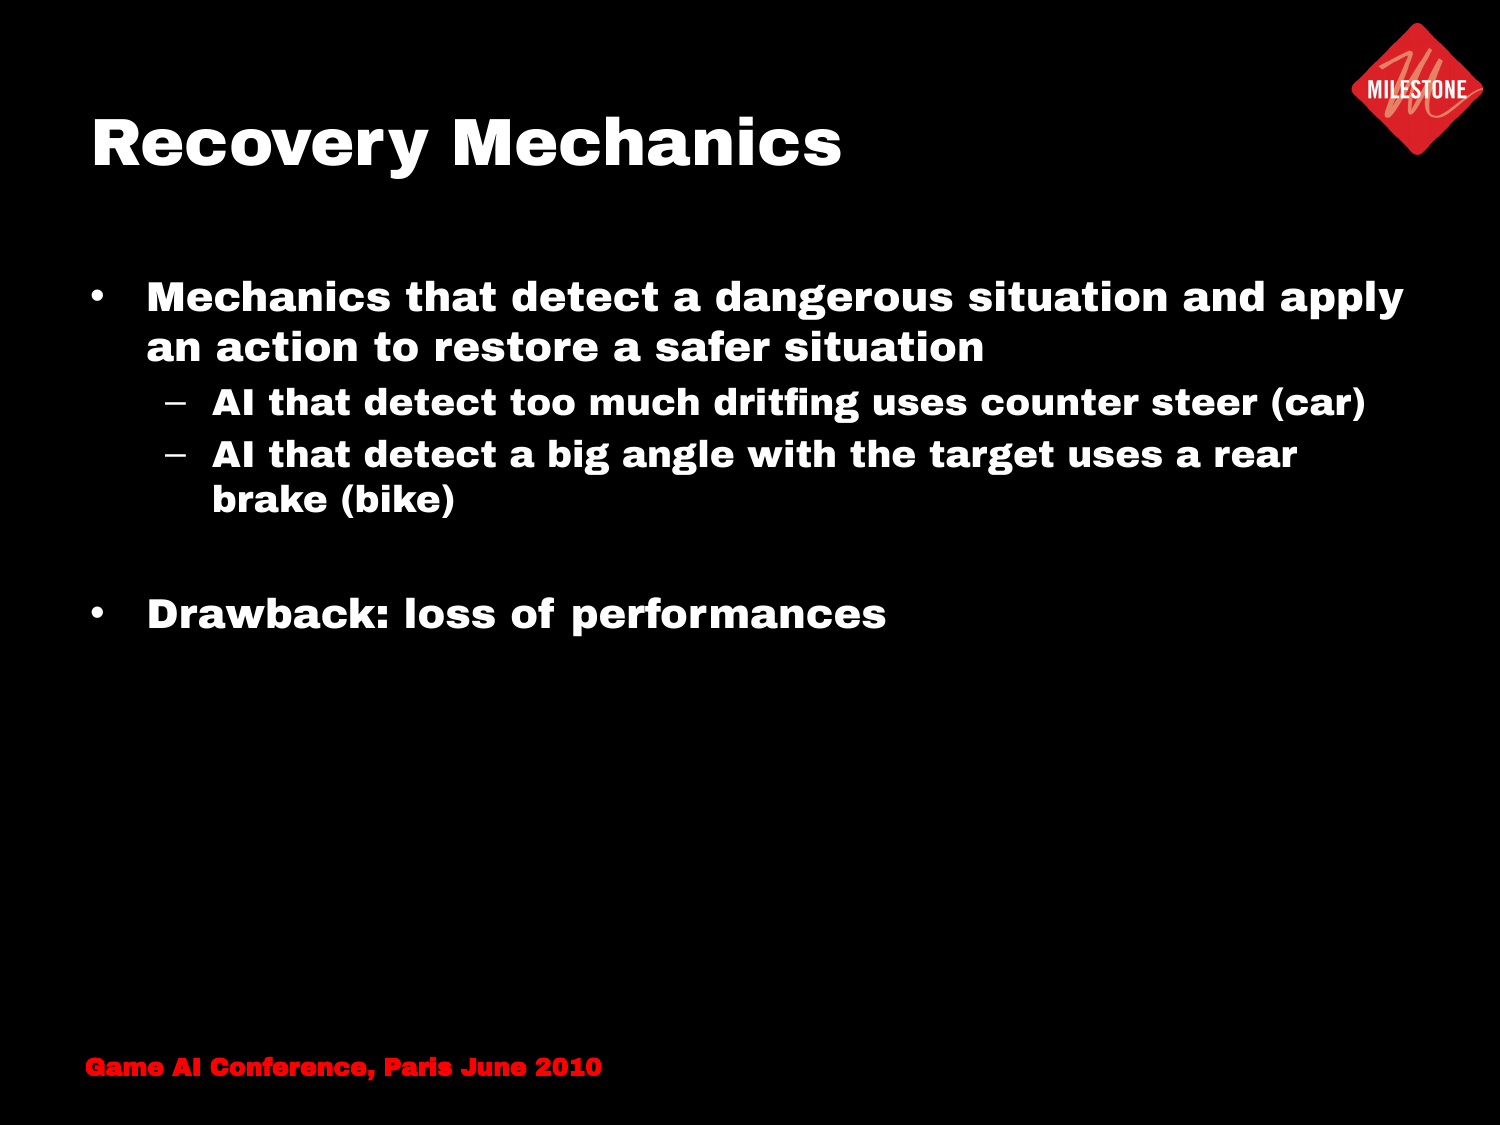

# Recovery Mechanics
Mechanics that detect a dangerous situation and apply an action to restore a safer situation
AI that detect too much dritfing uses counter steer (car)
AI that detect a big angle with the target uses a rear brake (bike)

Drawback: loss of performances
Game AI Conference, Paris June 2010